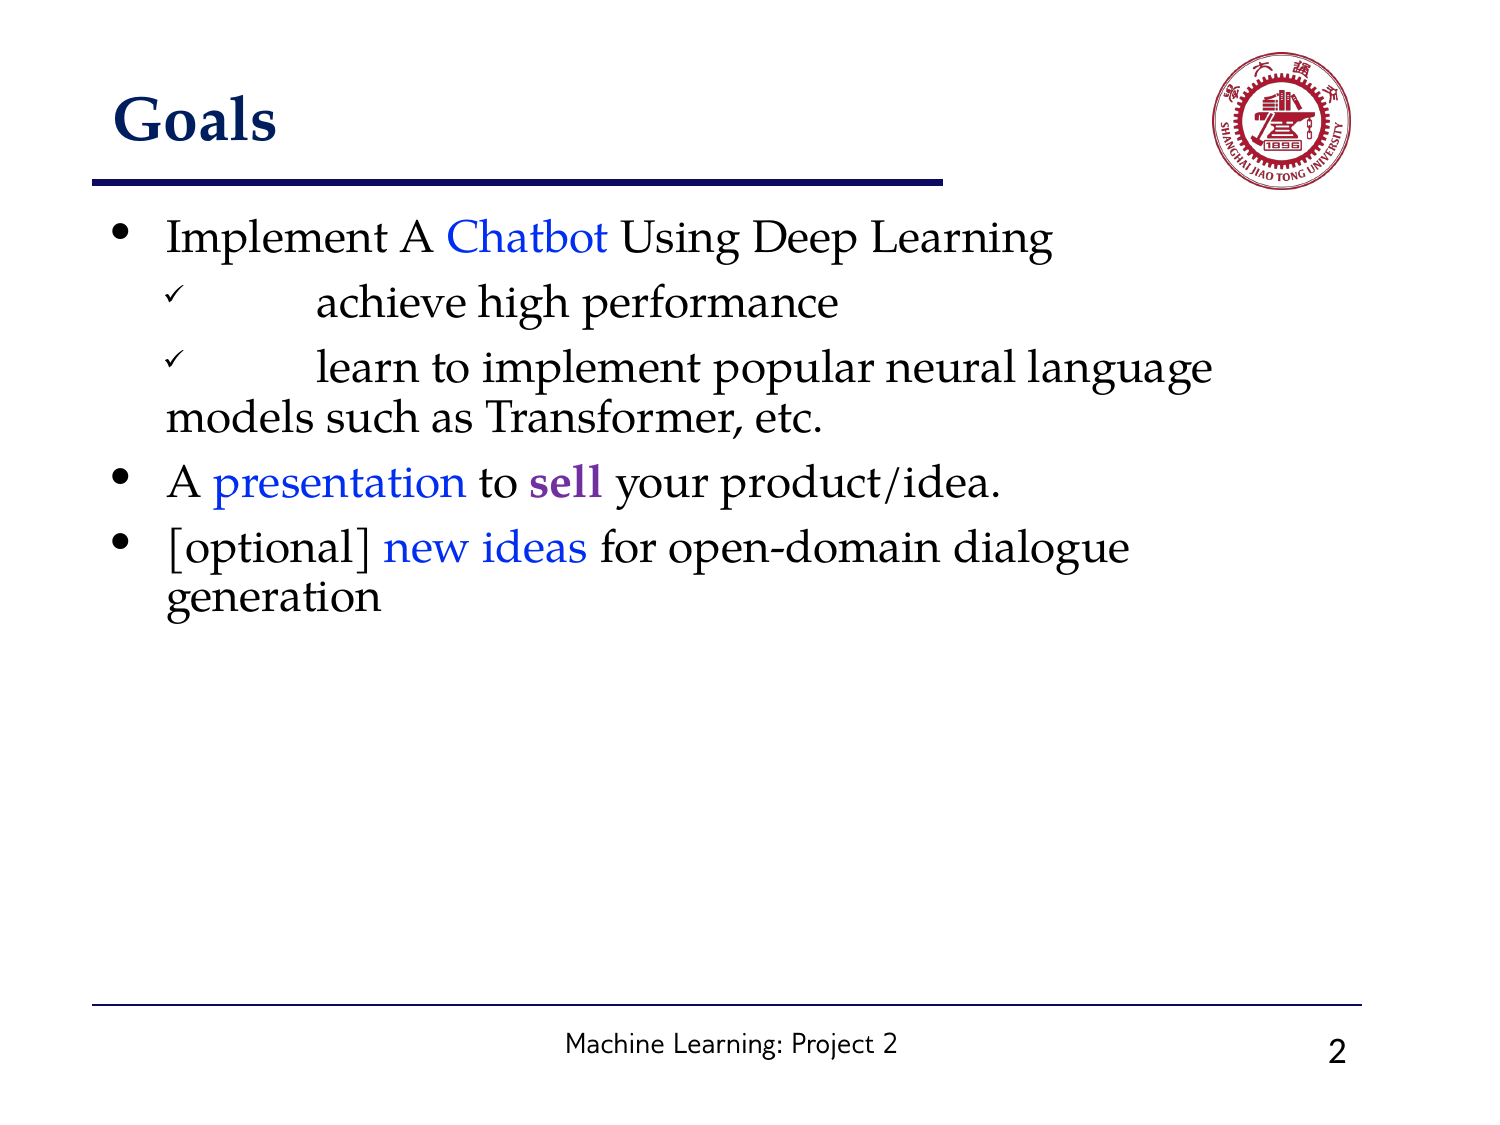

# Goals
Implement A Chatbot Using Deep Learning
	achieve high performance
	learn to implement popular neural language models such as Transformer, etc.
A presentation to sell your product/idea.
[optional] new ideas for open-domain dialogue generation

2